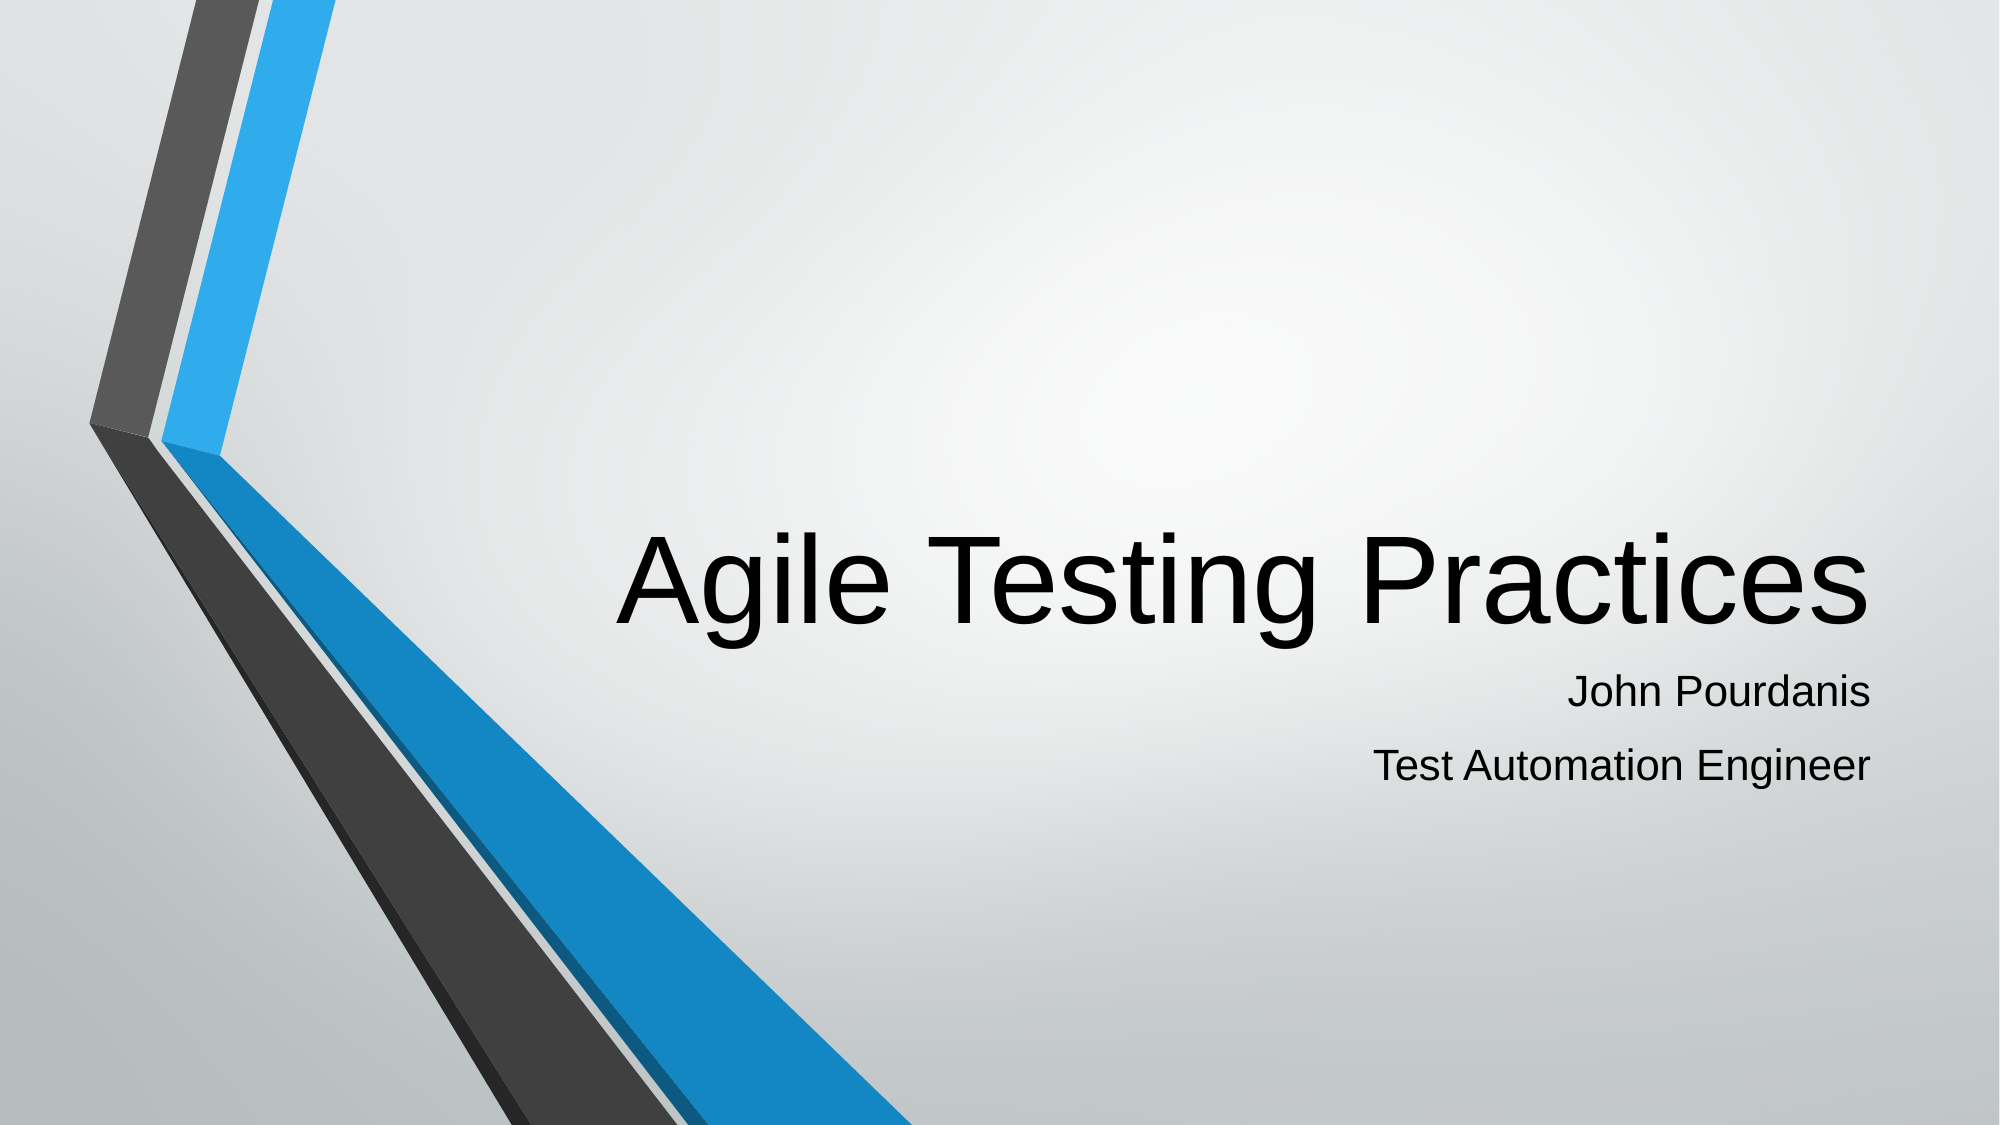

# Agile Testing Practices
John Pourdanis
Test Automation Engineer